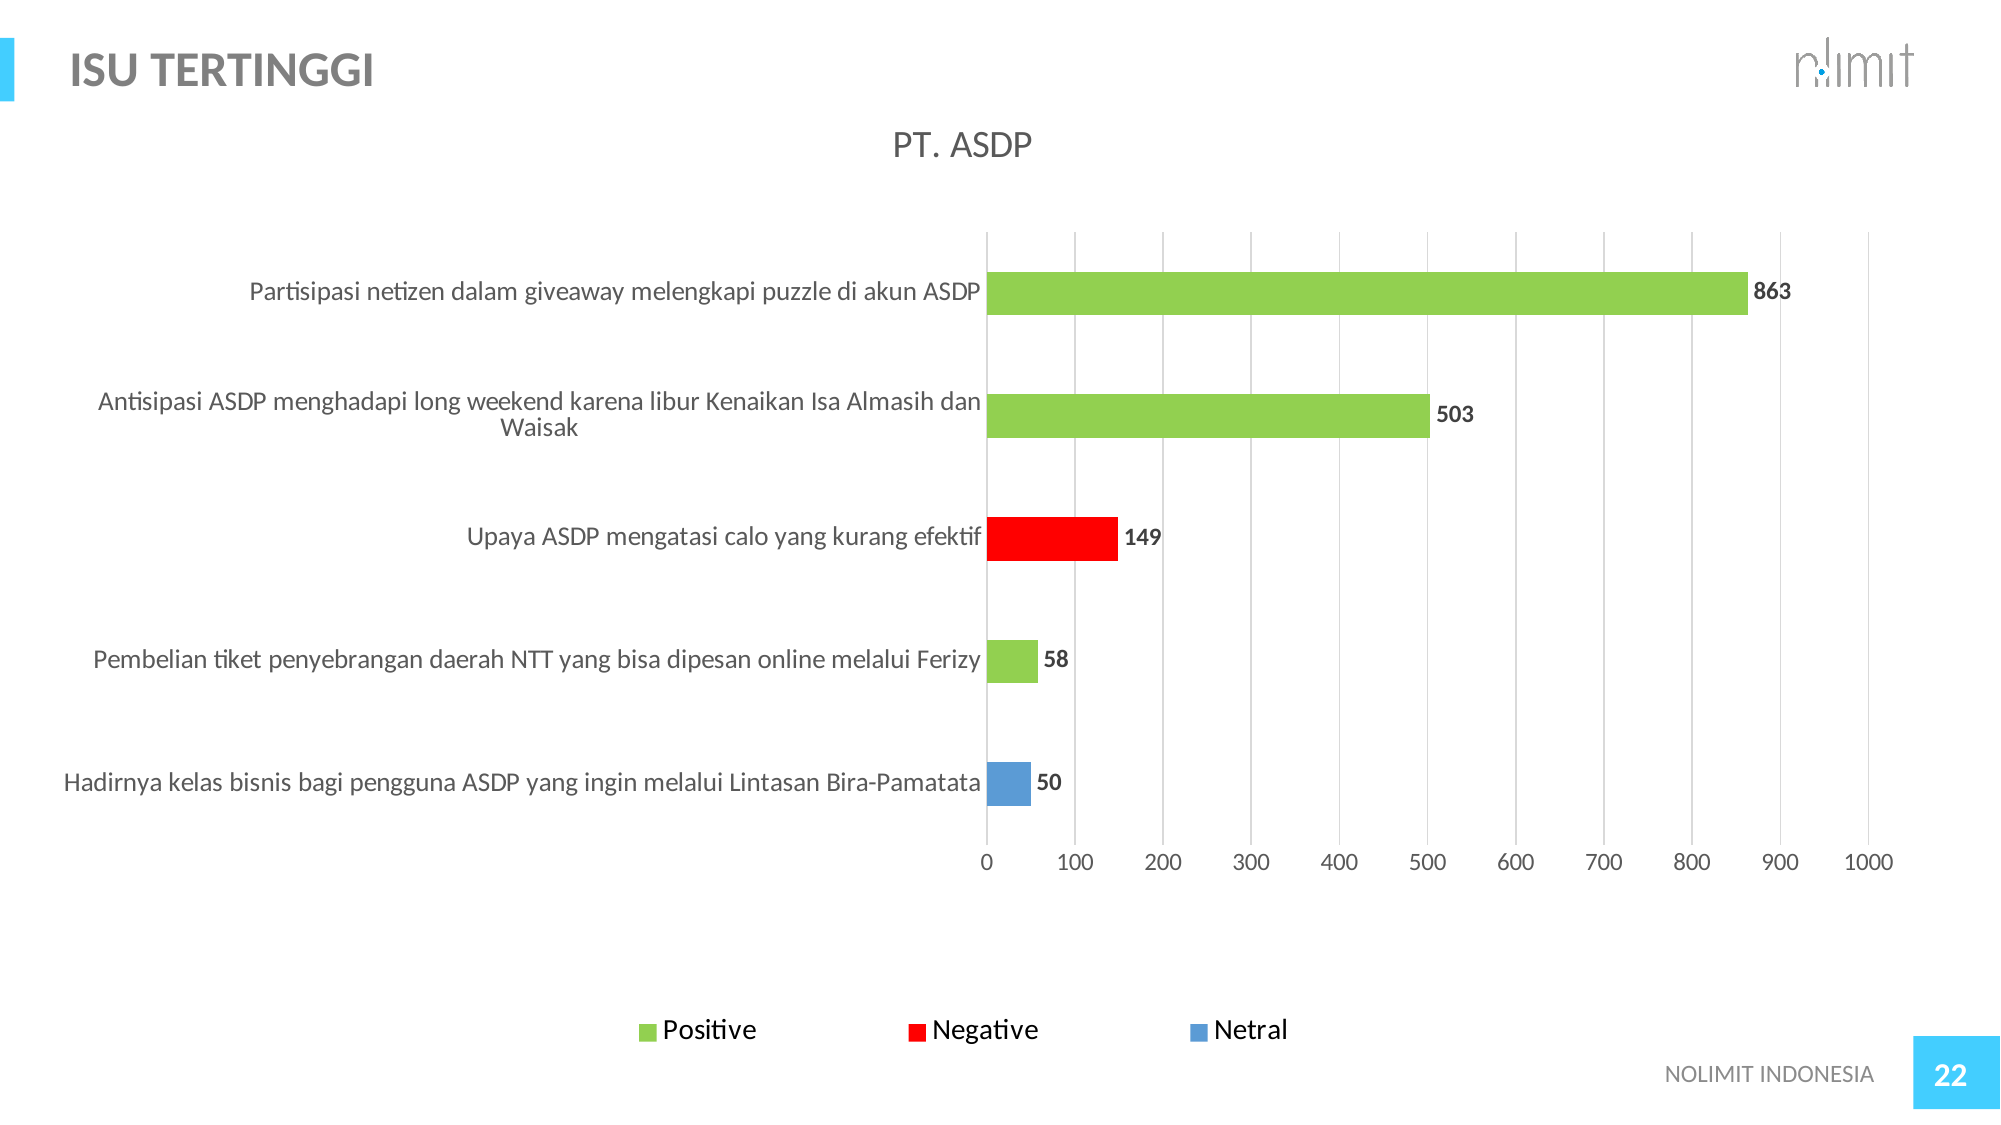

# ISU TERTINGGI

### Chart: PT. ASDP

| Category |  |
|---|---|
| Hadirnya kelas bisnis bagi pengguna ASDP yang ingin melalui Lintasan Bira-Pamatata | 50.0 |
| Pembelian tiket penyebrangan daerah NTT yang bisa dipesan online melalui Ferizy | 58.0 |
| Upaya ASDP mengatasi calo yang kurang efektif | 149.0 |
| Antisipasi ASDP menghadapi long weekend karena libur Kenaikan Isa Almasih dan Waisak | 503.0 |
| Partisipasi netizen dalam giveaway melengkapi puzzle di akun ASDP | 863.0 |

### Chart

| Category | Sales |
|---|---|
| Positive | None |
| Negative | None |
| Netral | None |
NOLIMIT INDONESIA
22